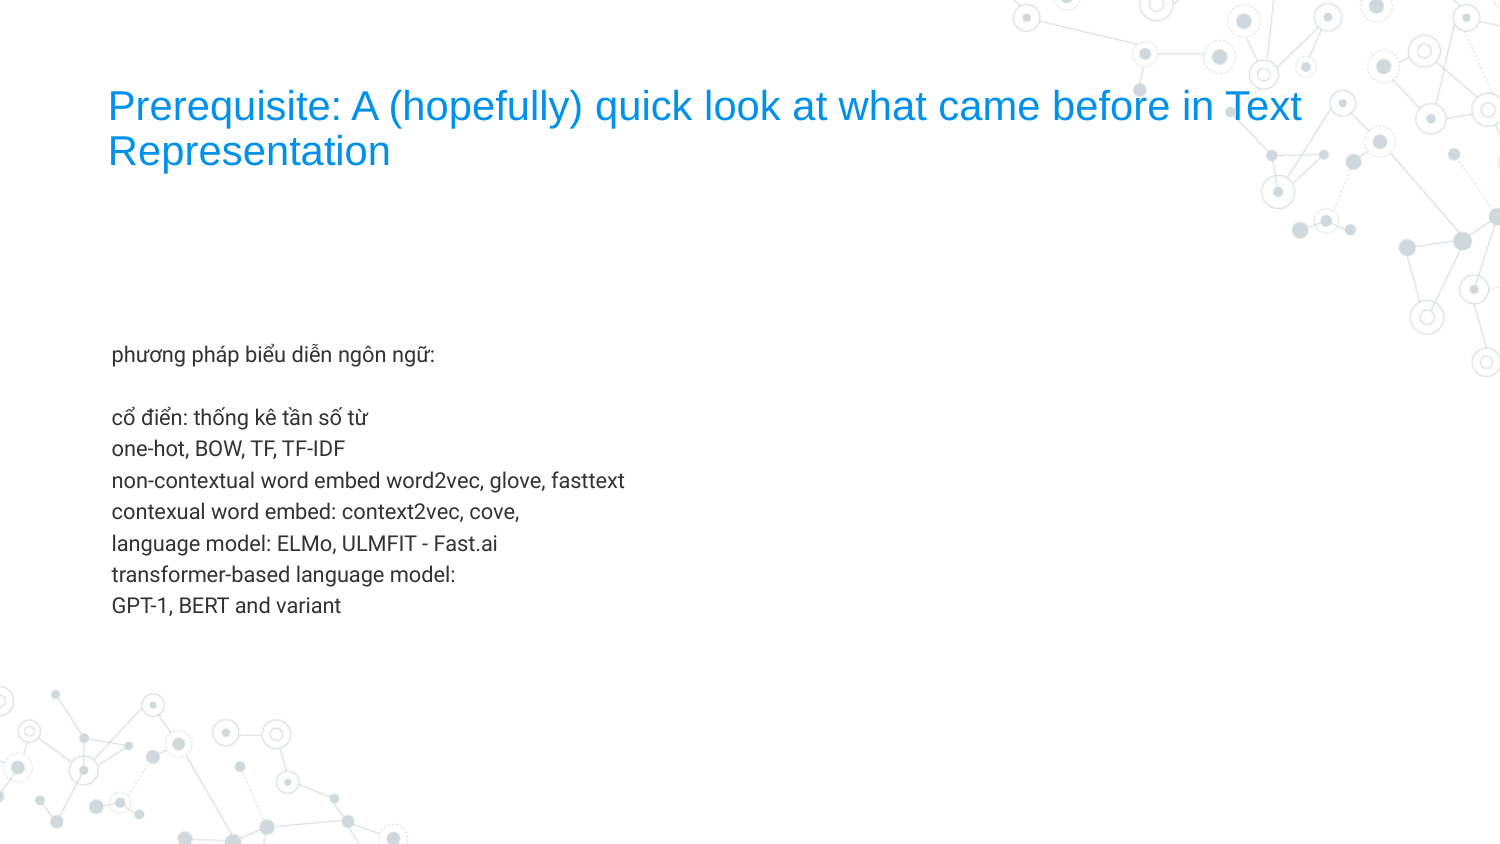

# Prerequisite: A (hopefully) quick look at what came before in Text Representation
phương pháp biểu diễn ngôn ngữ:

cổ điển: thống kê tần số từ
one-hot, BOW, TF, TF-IDF
non-contextual word embed word2vec, glove, fasttext
contexual word embed: context2vec, cove,
language model: ELMo, ULMFIT - Fast.ai
transformer-based language model:
GPT-1, BERT and variant